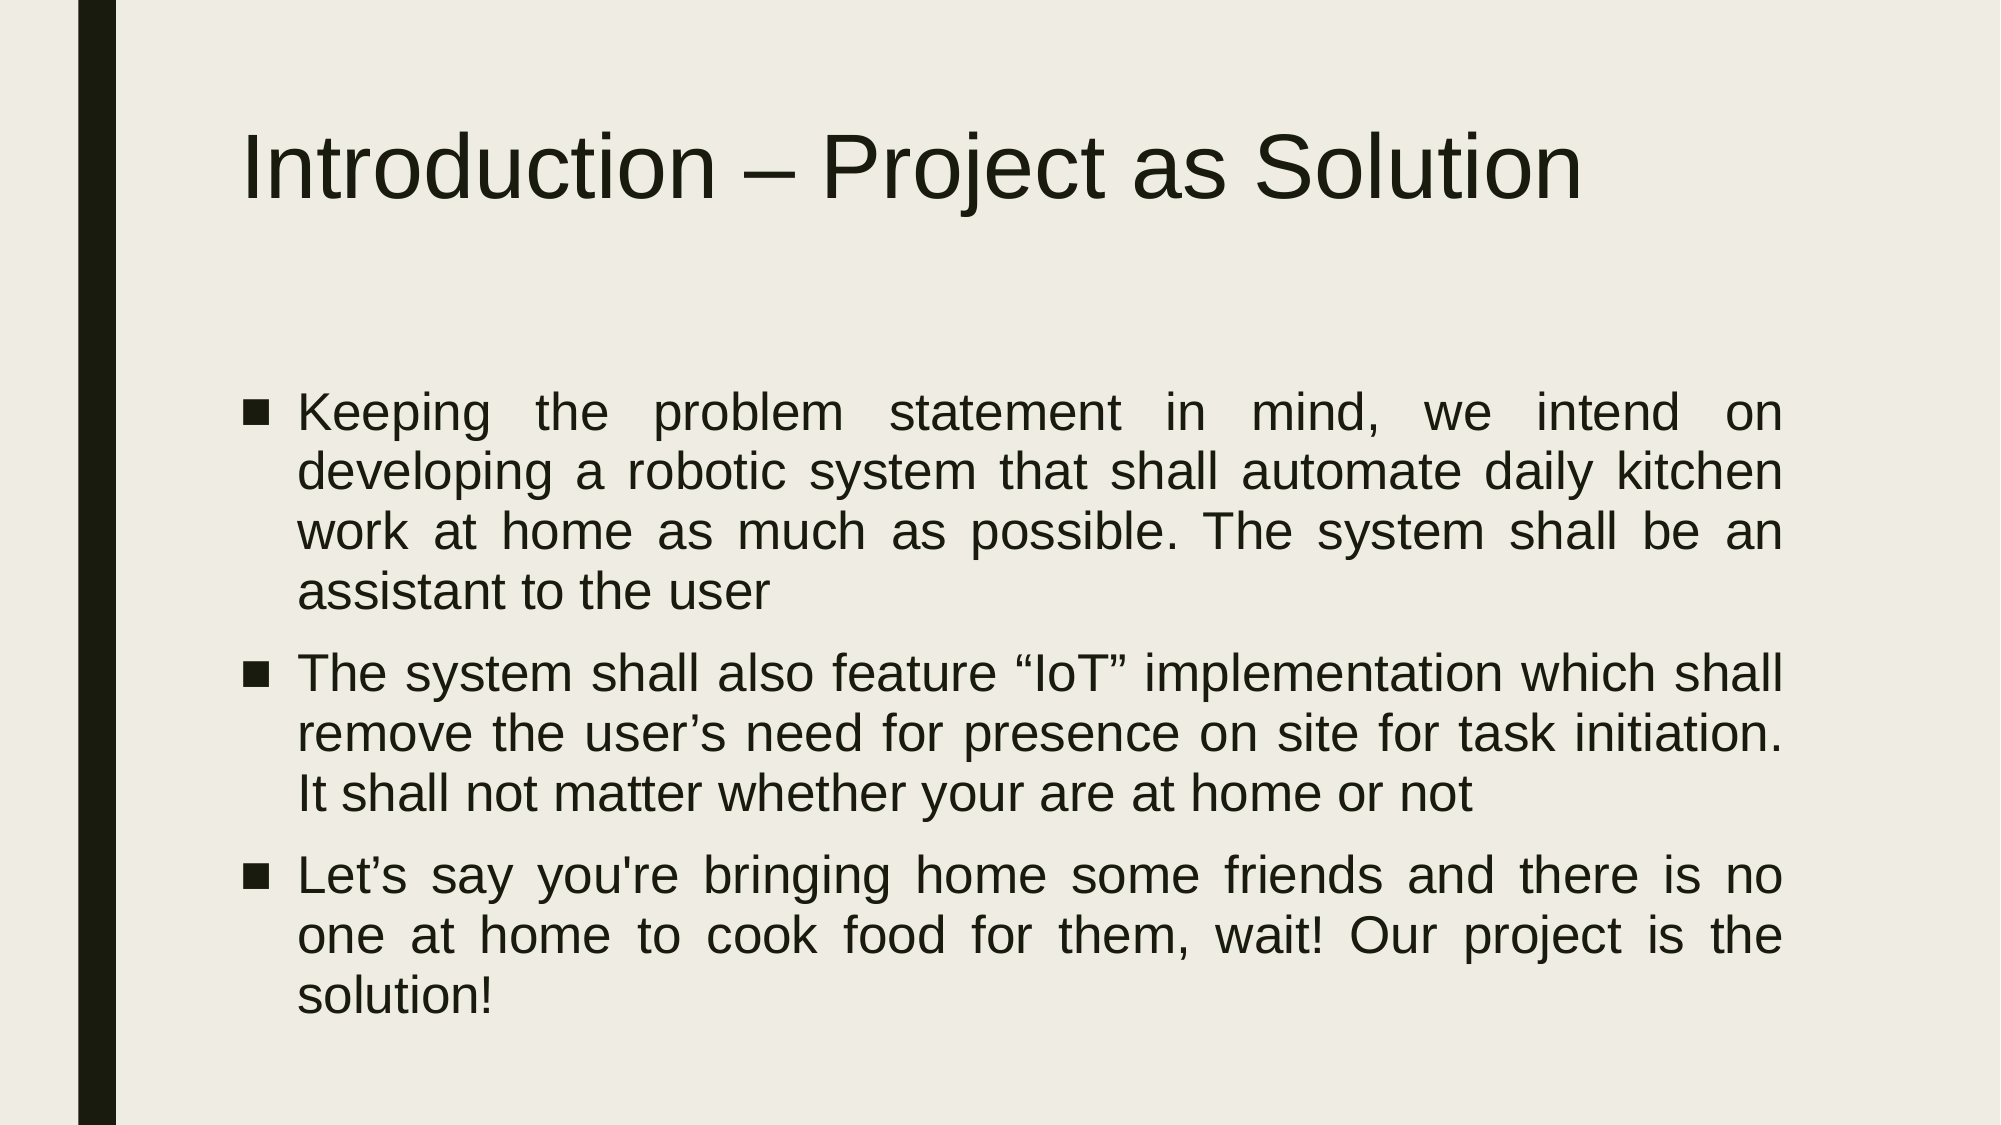

# Introduction – Project as Solution
Keeping the problem statement in mind, we intend on developing a robotic system that shall automate daily kitchen work at home as much as possible. The system shall be an assistant to the user
The system shall also feature “IoT” implementation which shall remove the user’s need for presence on site for task initiation. It shall not matter whether your are at home or not
Let’s say you're bringing home some friends and there is no one at home to cook food for them, wait! Our project is the solution!